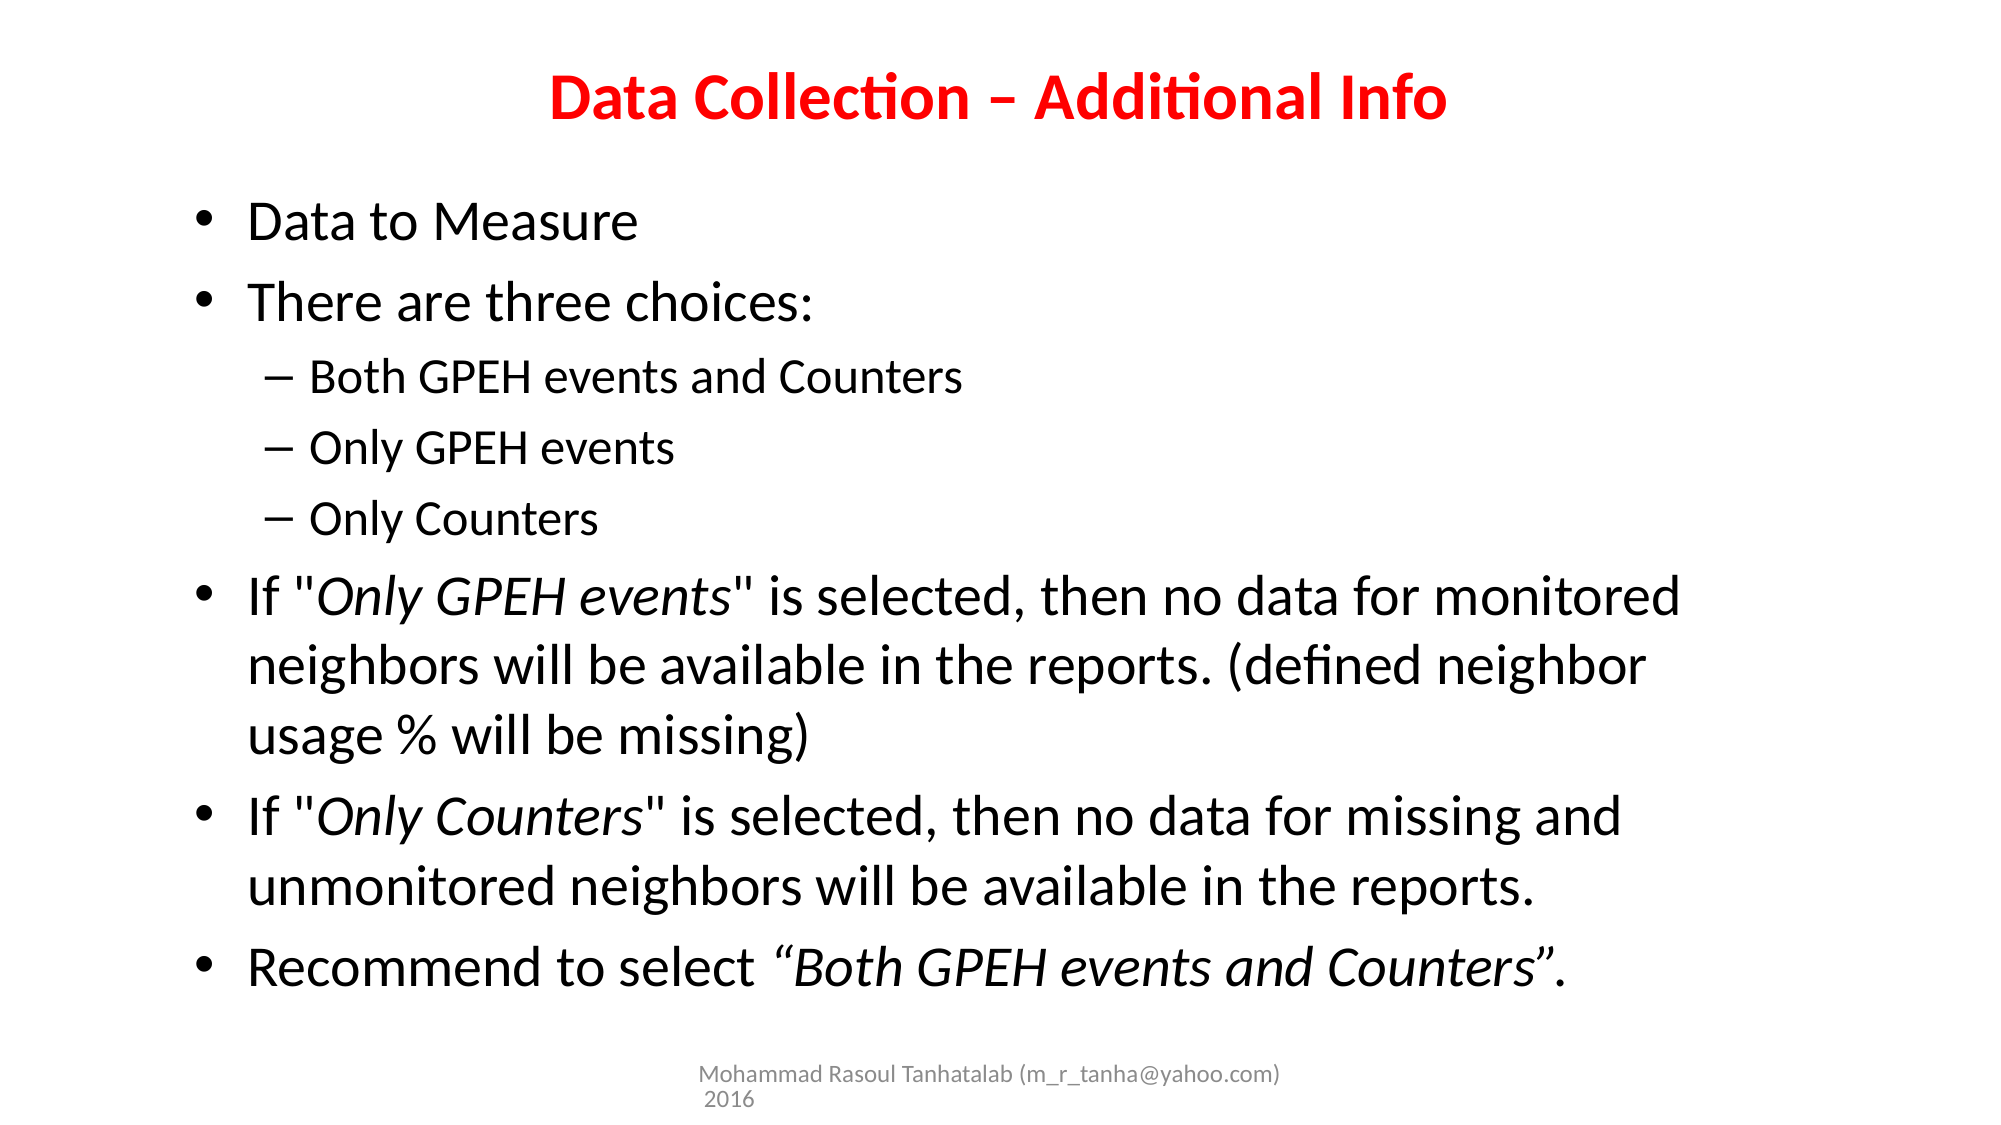

# Data Collection – Additional Info
Data to Measure
There are three choices:
Both GPEH events and Counters
Only GPEH events
Only Counters
If "Only GPEH events" is selected, then no data for monitored neighbors will be available in the reports. (defined neighbor usage % will be missing)
If "Only Counters" is selected, then no data for missing and unmonitored neighbors will be available in the reports.
Recommend to select “Both GPEH events and Counters”.
Mohammad Rasoul Tanhatalab (m_r_tanha@yahoo.com)    2016